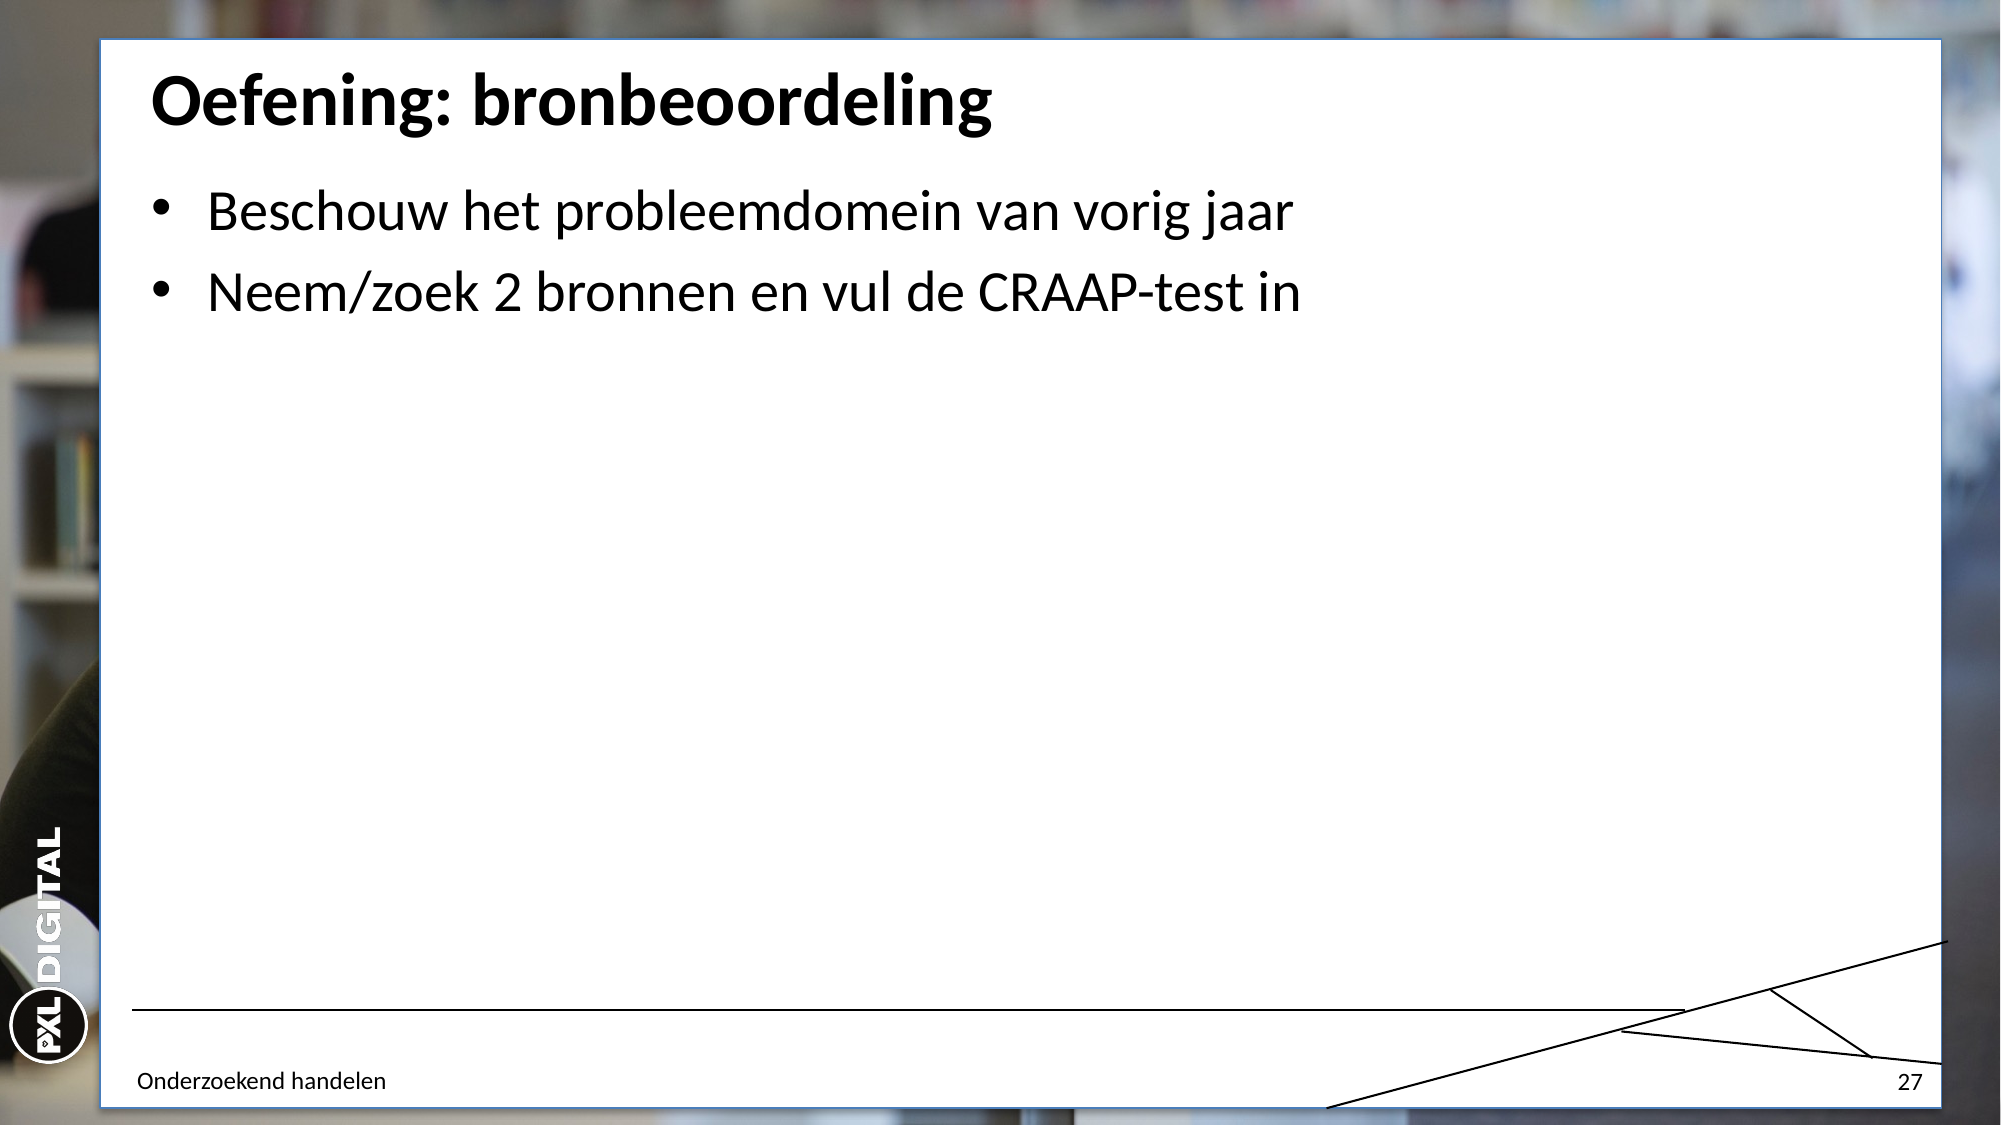

# Oefening: bronbeoordeling
Beschouw het probleemdomein van vorig jaar
Neem/zoek 2 bronnen en vul de CRAAP-test in